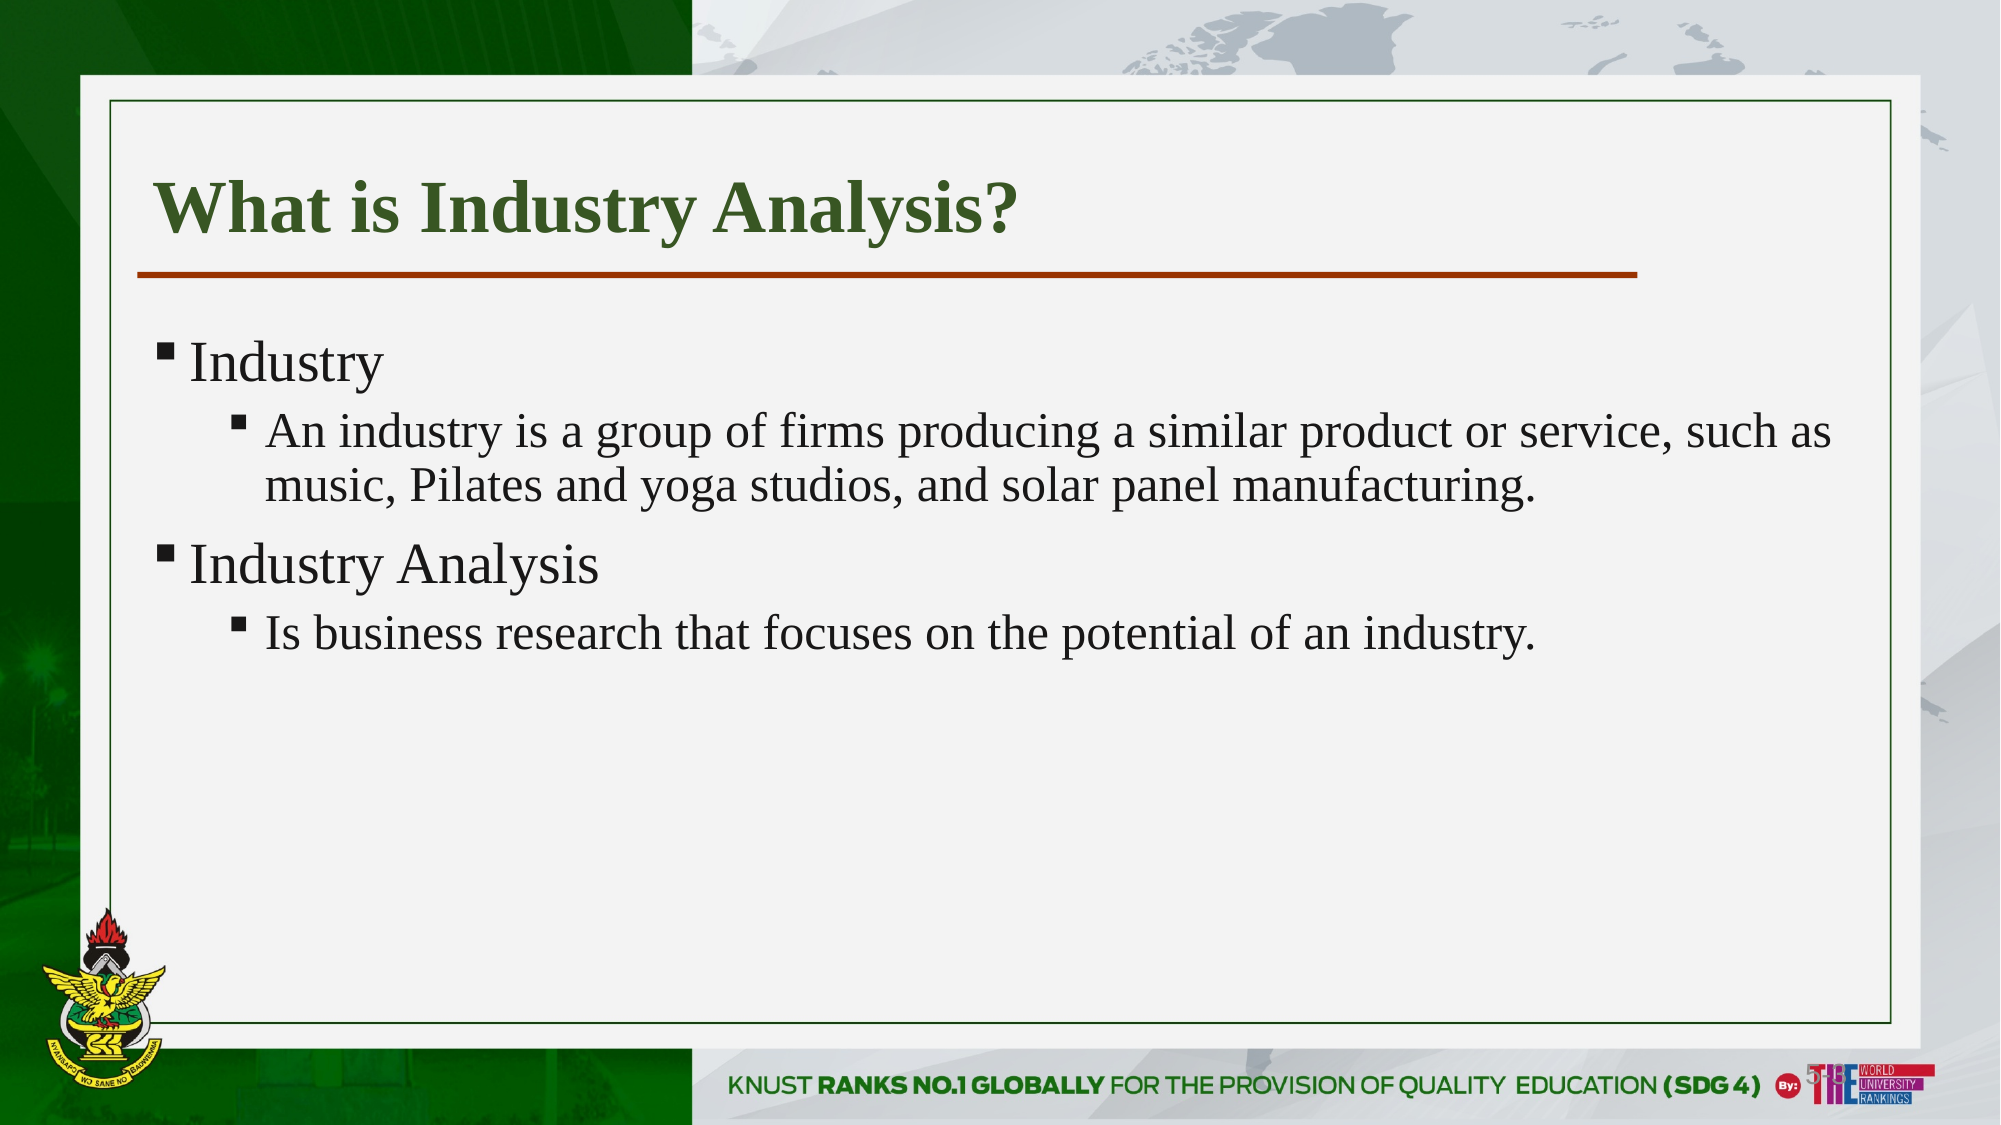

# What is Industry Analysis?

Industry
An industry is a group of firms producing a similar product or service, such as music, Pilates and yoga studios, and solar panel manufacturing.
Industry Analysis
Is business research that focuses on the potential of an industry.

5-3